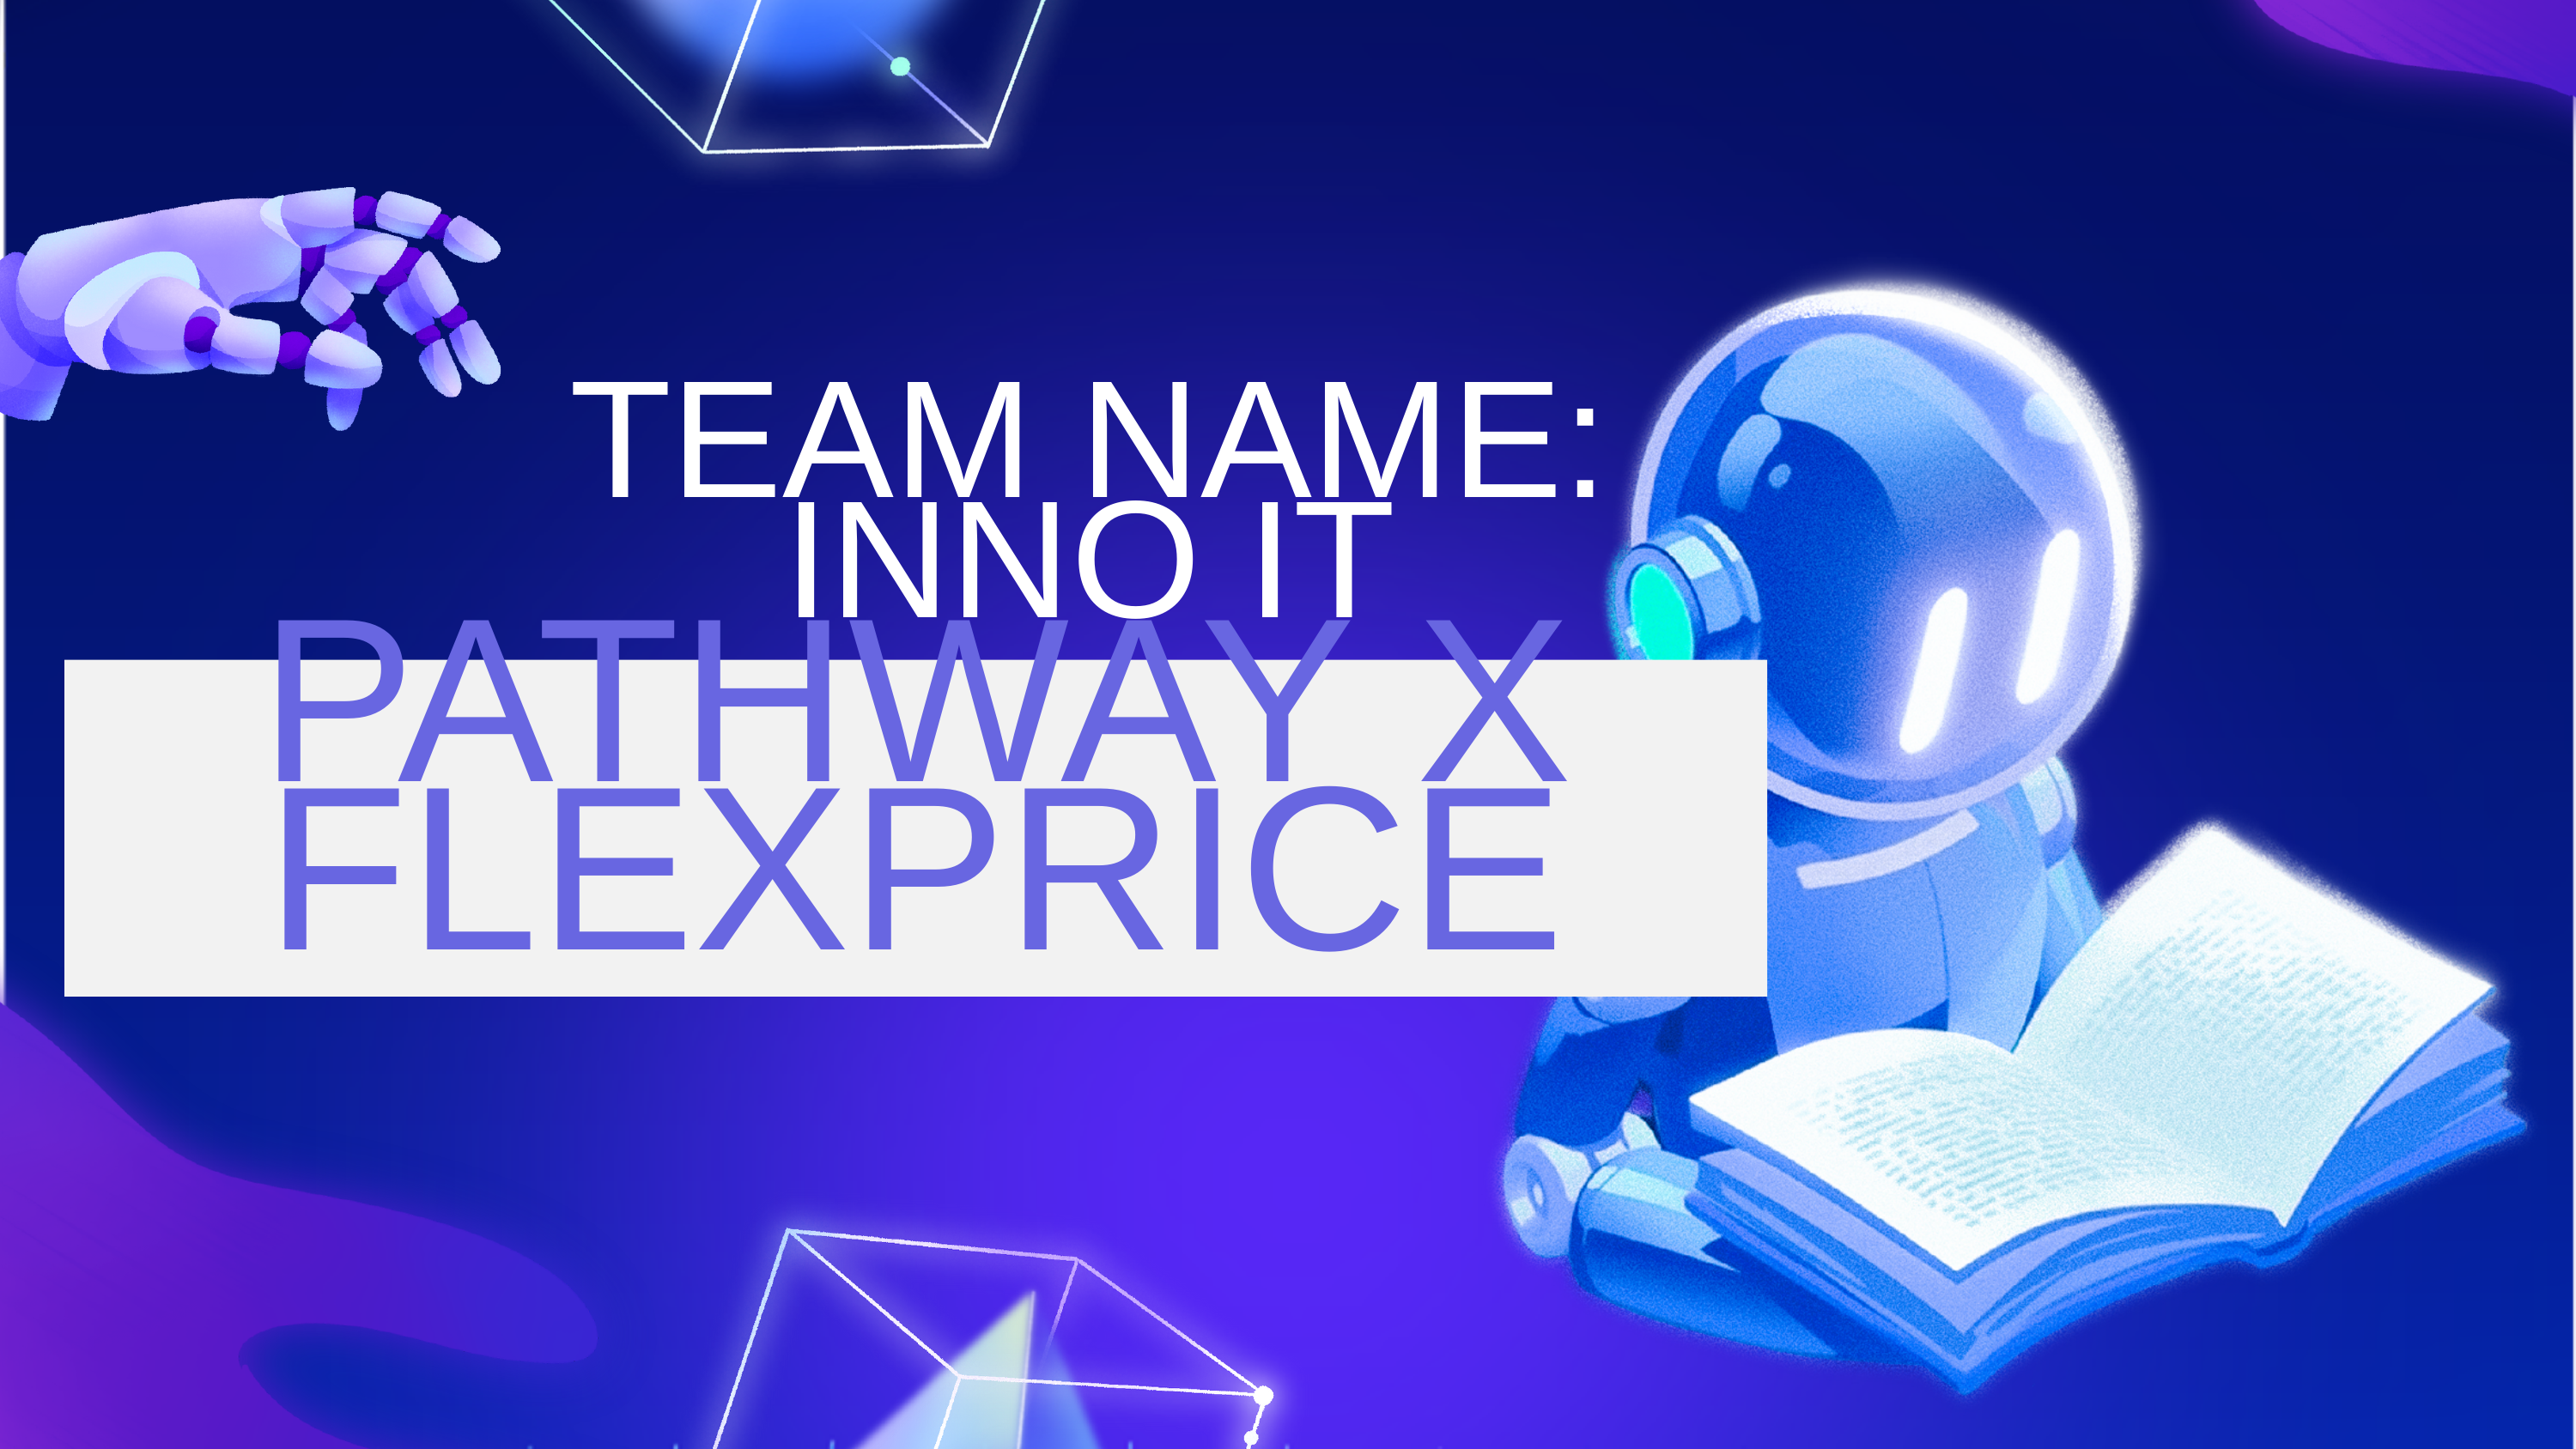

TEAM NAME: INNO IT
PATHWAY X FLEXPRICE

Adaptable Solutions for a Dynamic World....